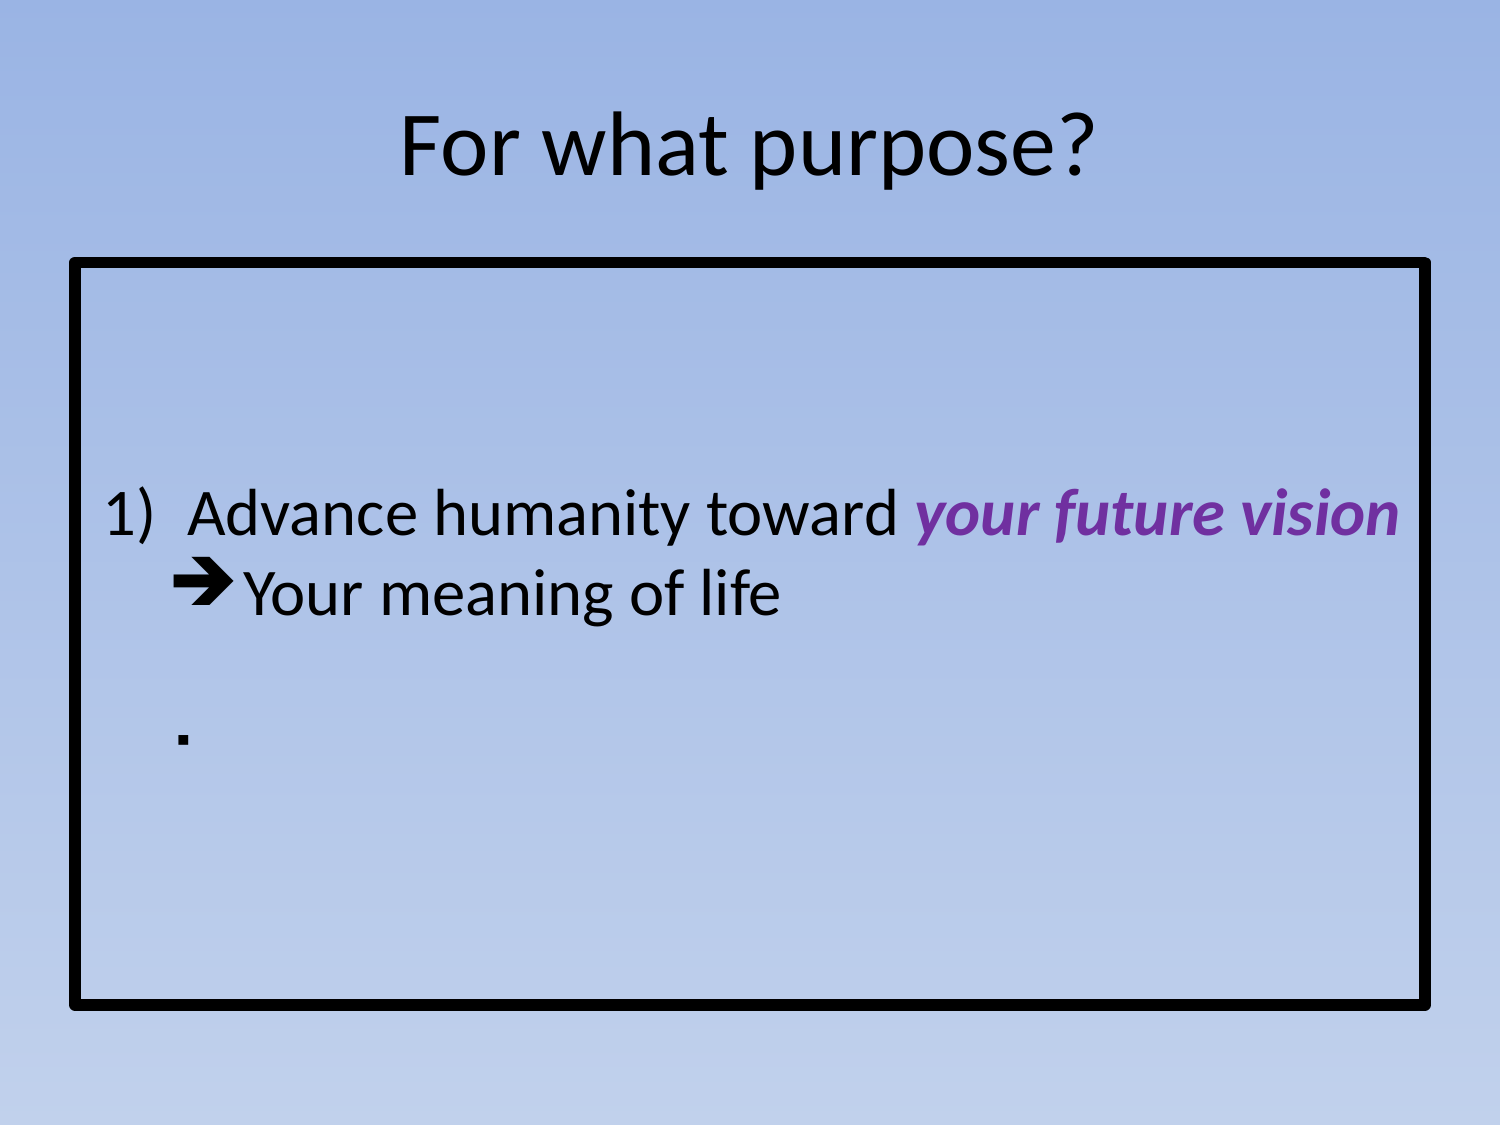

# For what purpose?

Advance humanity toward your future vision
Your meaning of life